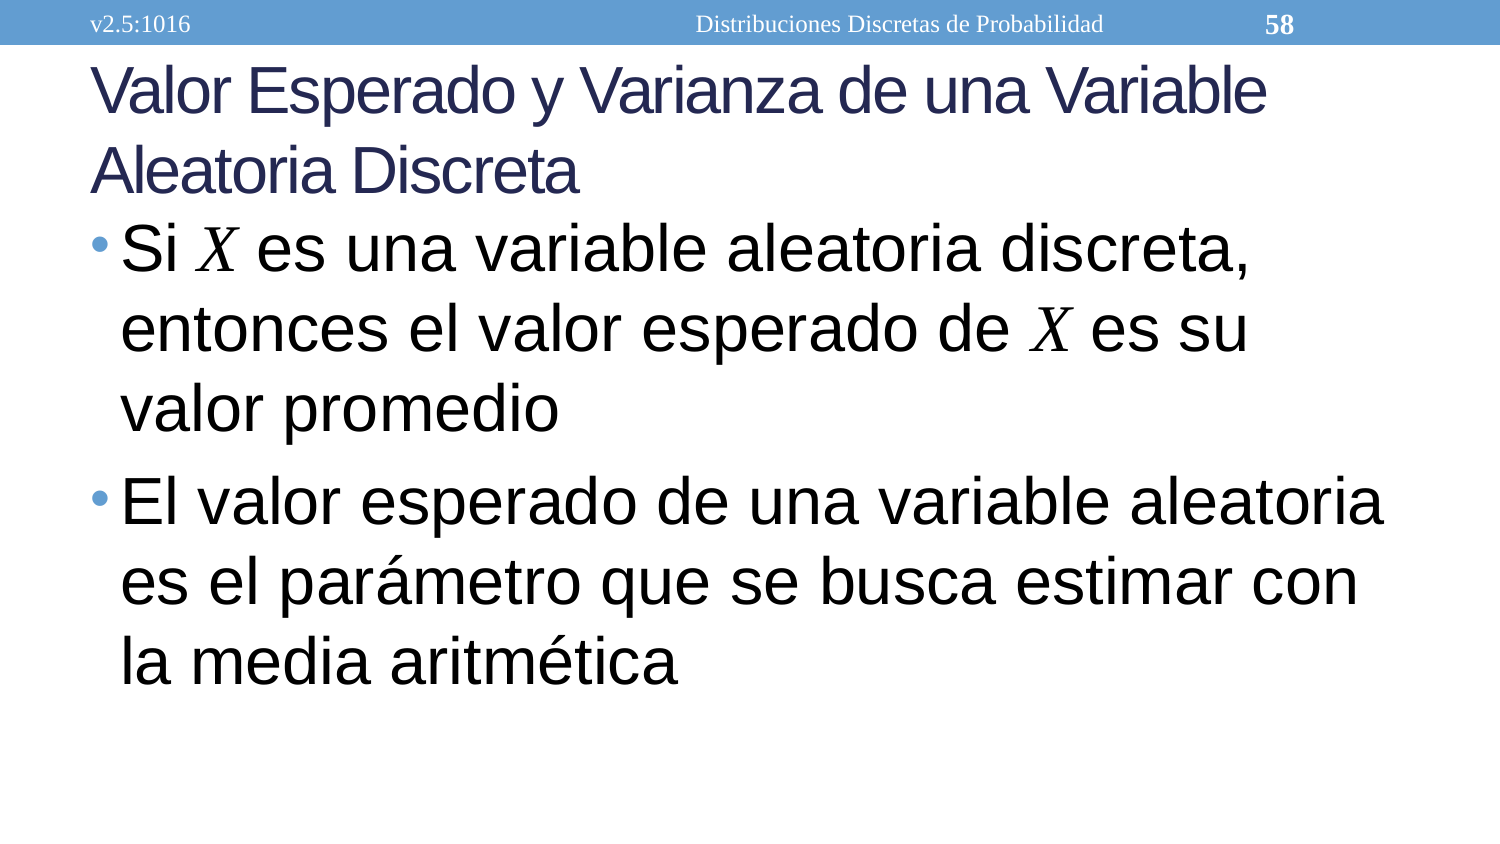

v2.5:1016
Distribuciones Discretas de Probabilidad
58
# Valor Esperado y Varianza de una Variable Aleatoria Discreta
Si X es una variable aleatoria discreta, entonces el valor esperado de X es su valor promedio
El valor esperado de una variable aleatoria es el parámetro que se busca estimar con la media aritmética